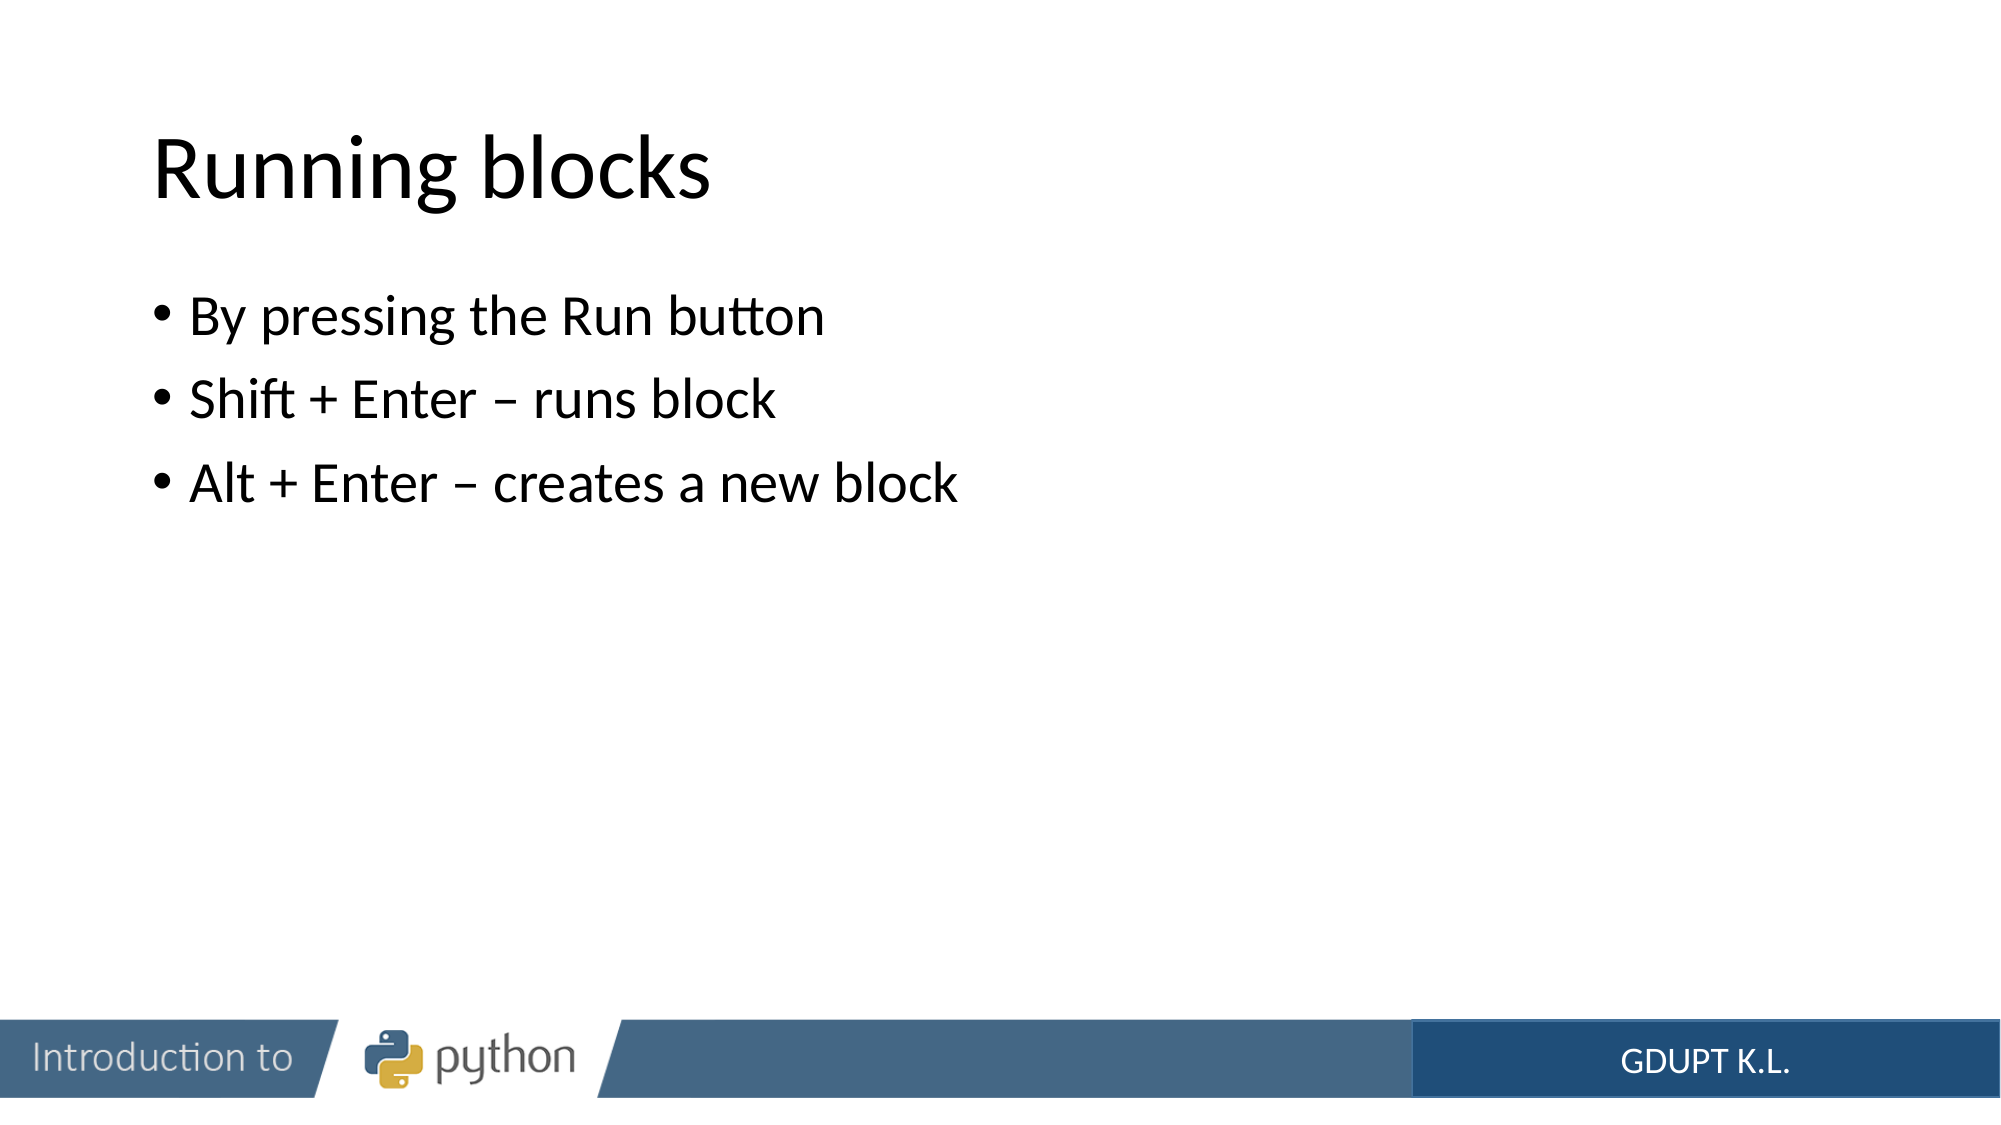

# Running blocks
By pressing the Run button
Shift + Enter – runs block
Alt + Enter – creates a new block